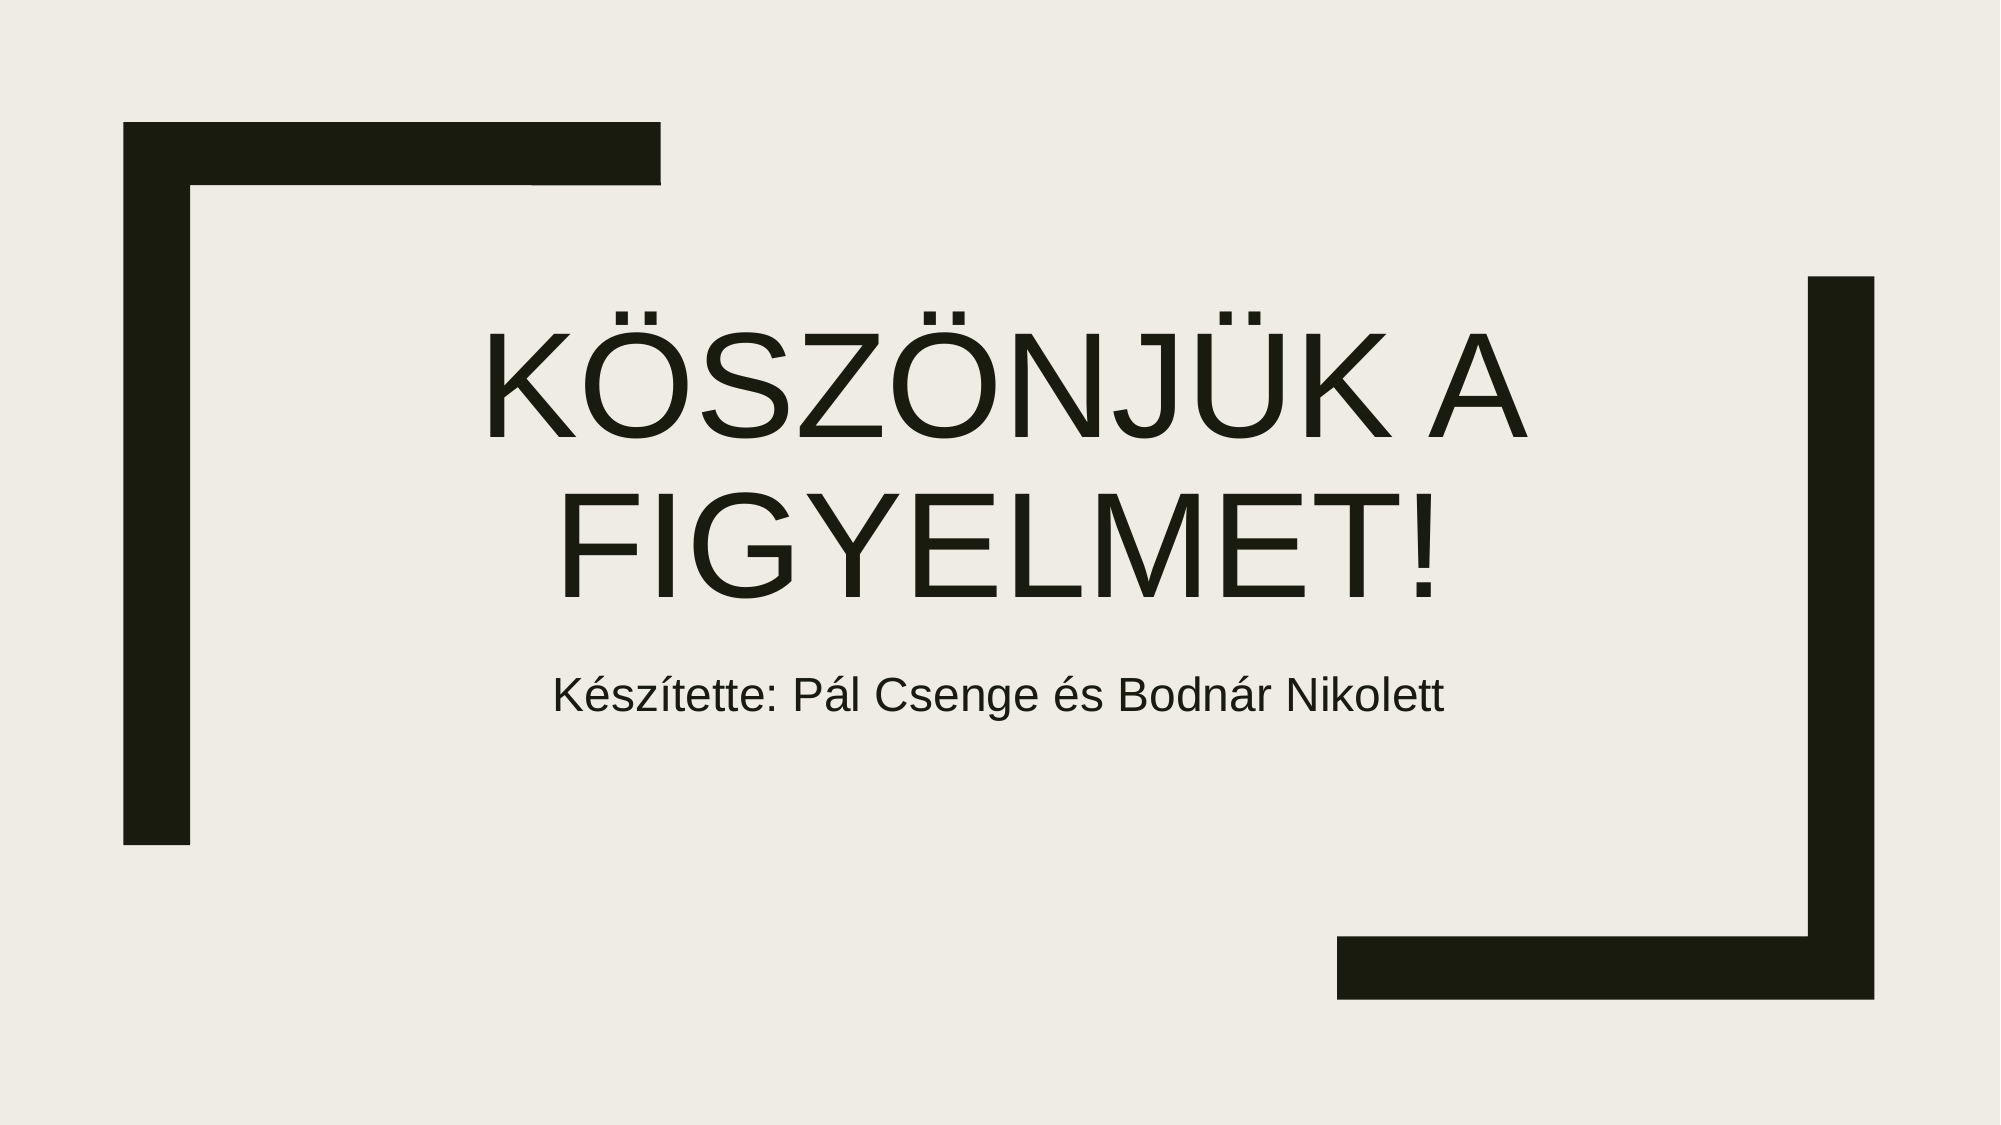

# Köszönjük a figyelmet!
Készítette: Pál Csenge és Bodnár Nikolett